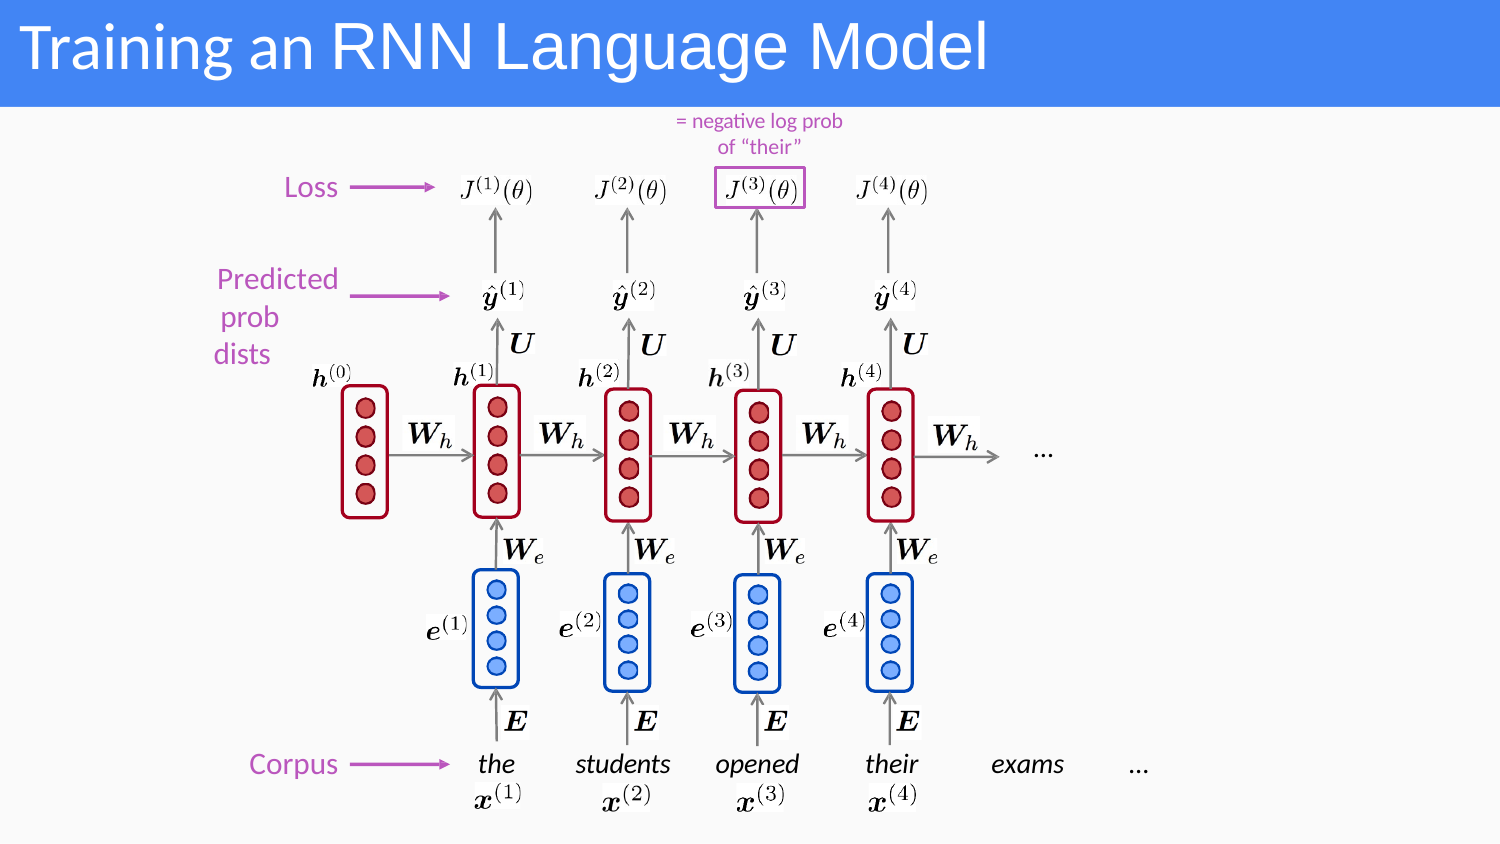

# Training an RNN Language Model
= negative log prob
of “their”
Loss

Predicted  prob dists

…

Corpus
the
students
opened
their
exams
…